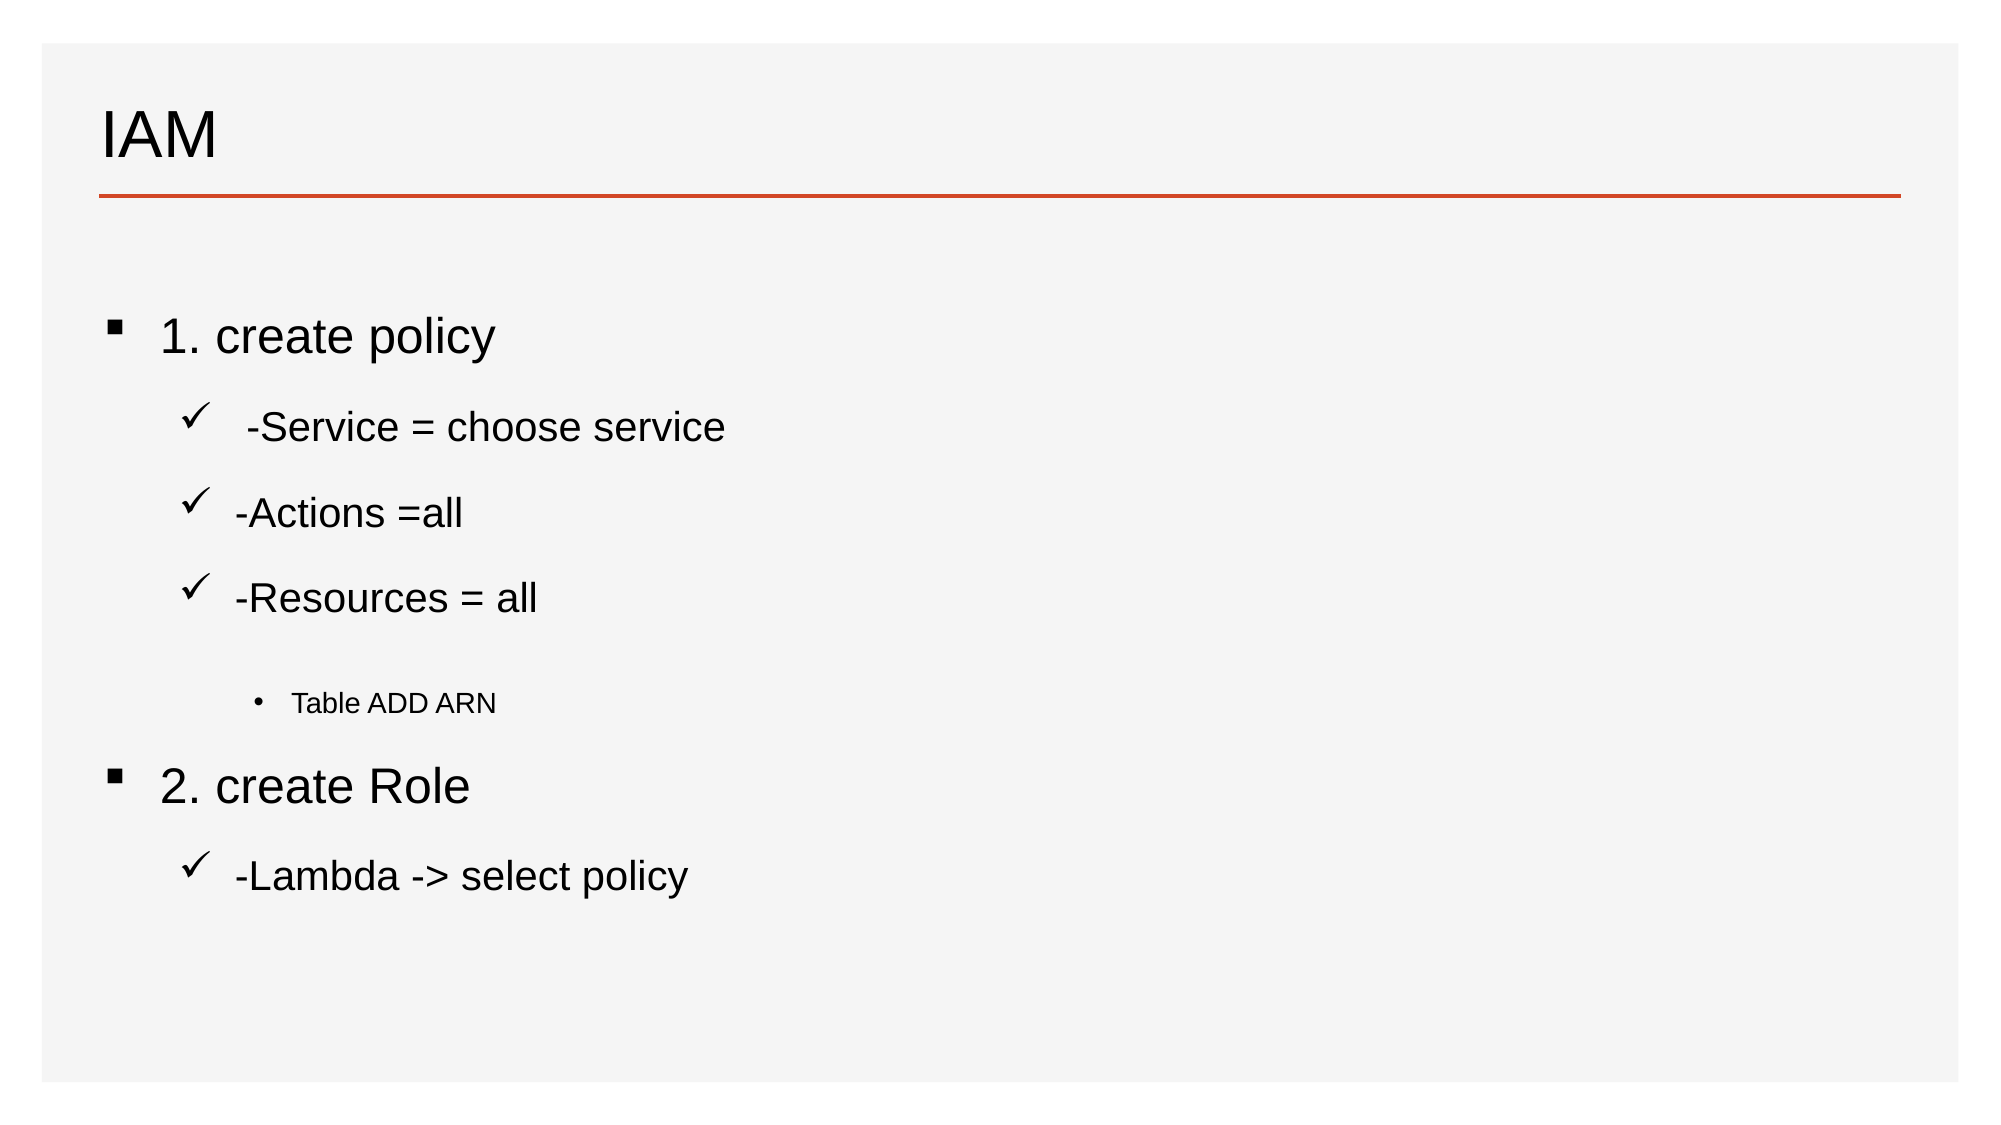

# IAM

1. create policy
 -Service = choose service
-Actions =all
-Resources = all
Table ADD ARN
2. create Role
-Lambda -> select policy